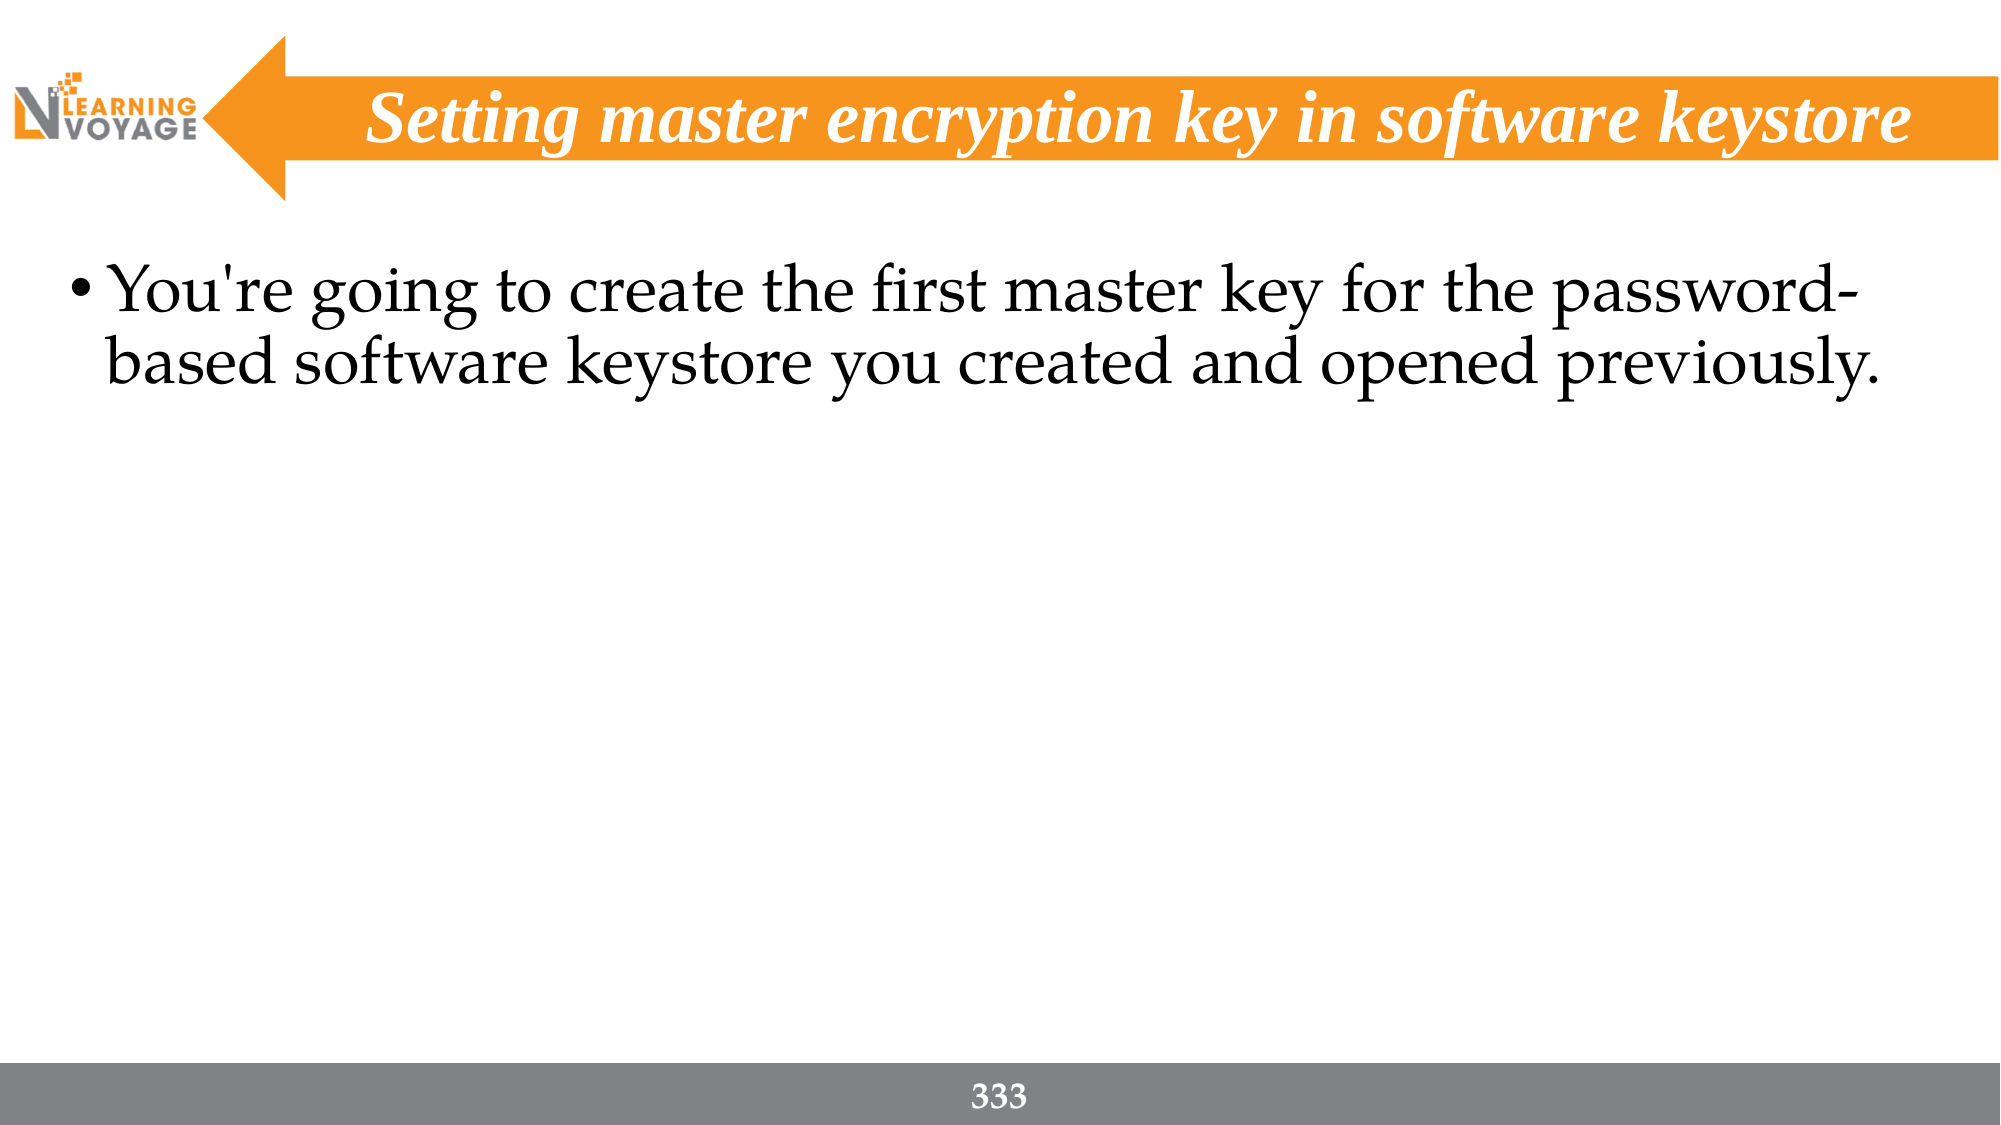

# Setting master encryption key in software keystore
You're going to create the first master key for the password-based software keystore you created and opened previously.
333